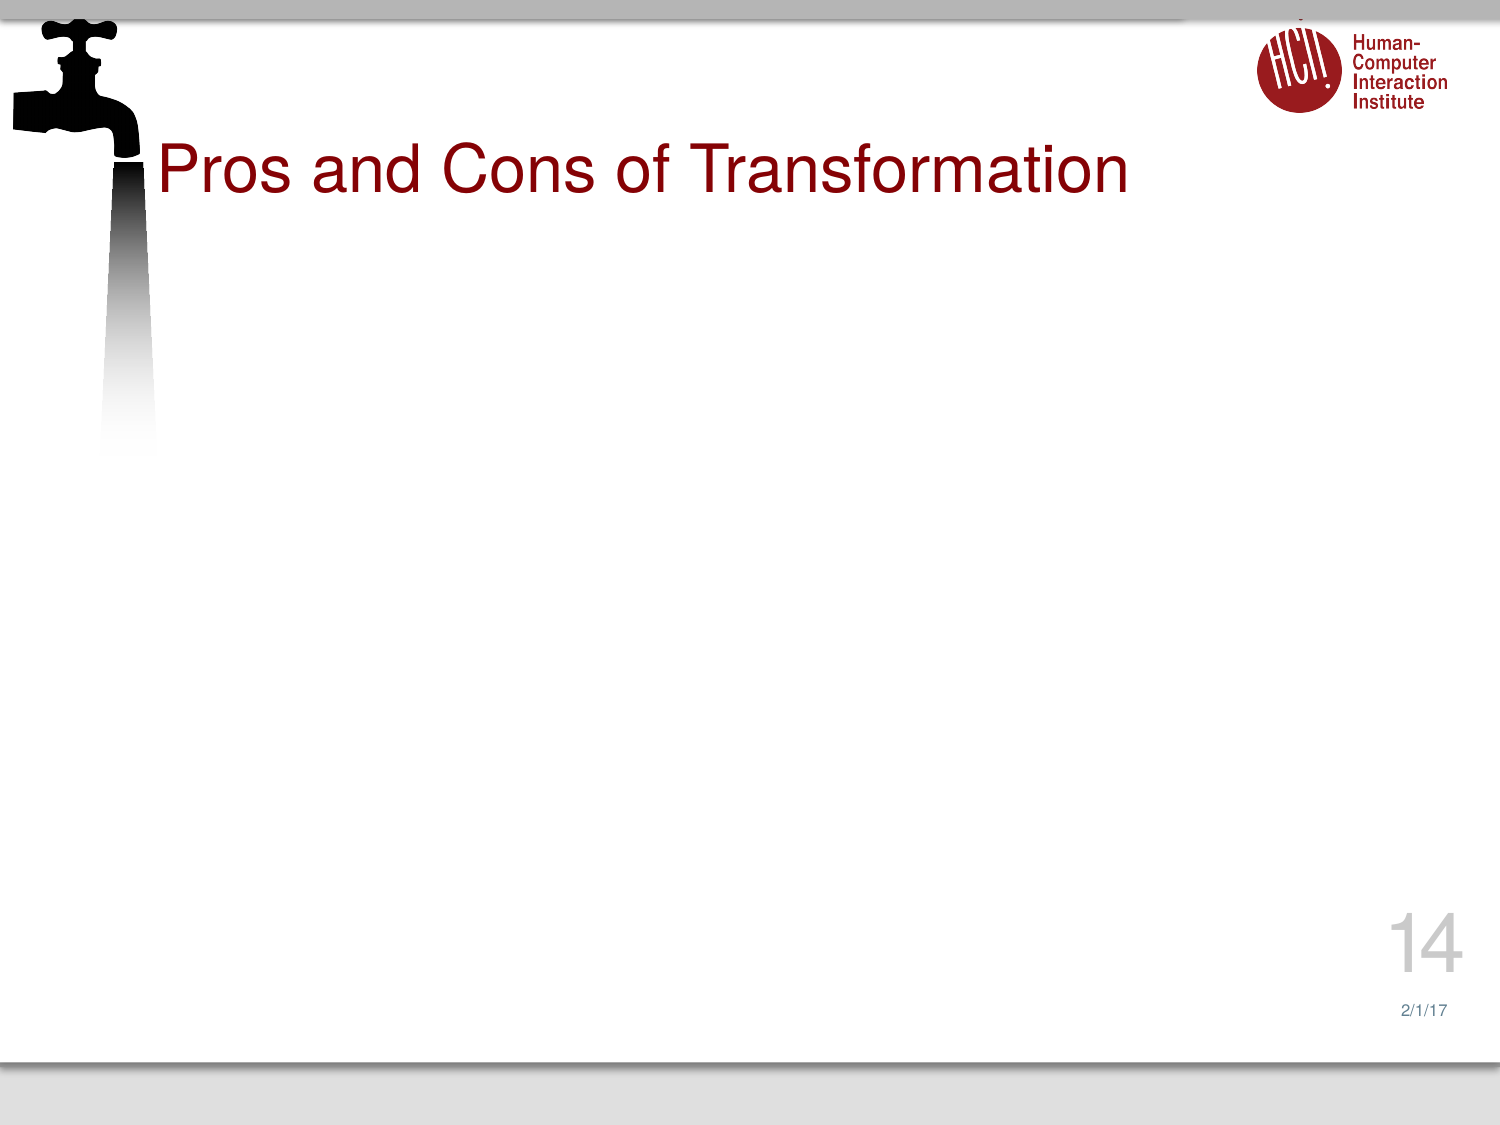

# Pros and Cons of Transformation

14
2/1/17